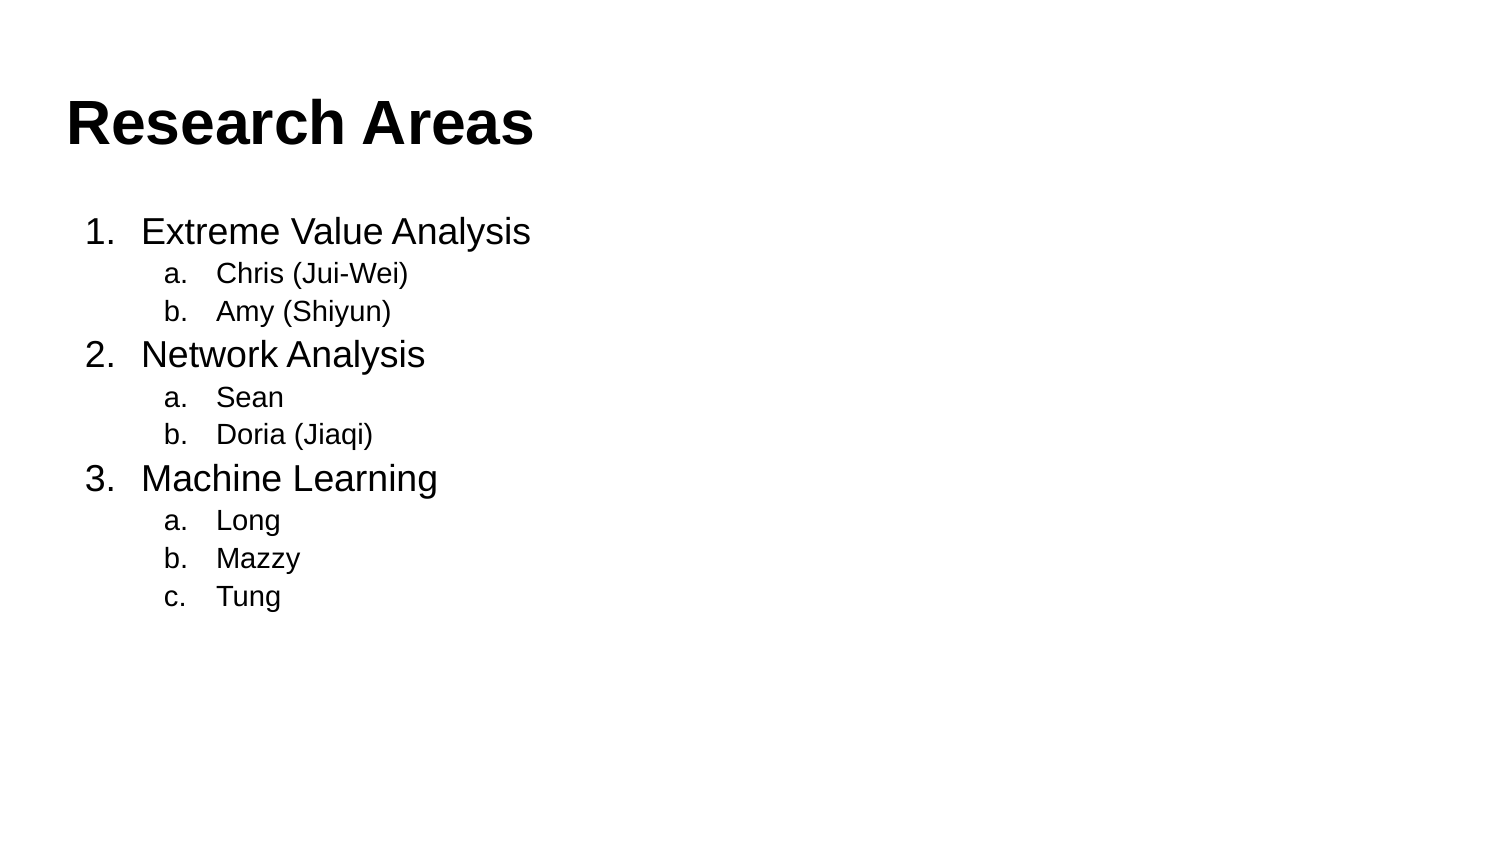

# Research Areas
Extreme Value Analysis
Chris (Jui-Wei)
Amy (Shiyun)
Network Analysis
Sean
Doria (Jiaqi)
Machine Learning
Long
Mazzy
Tung